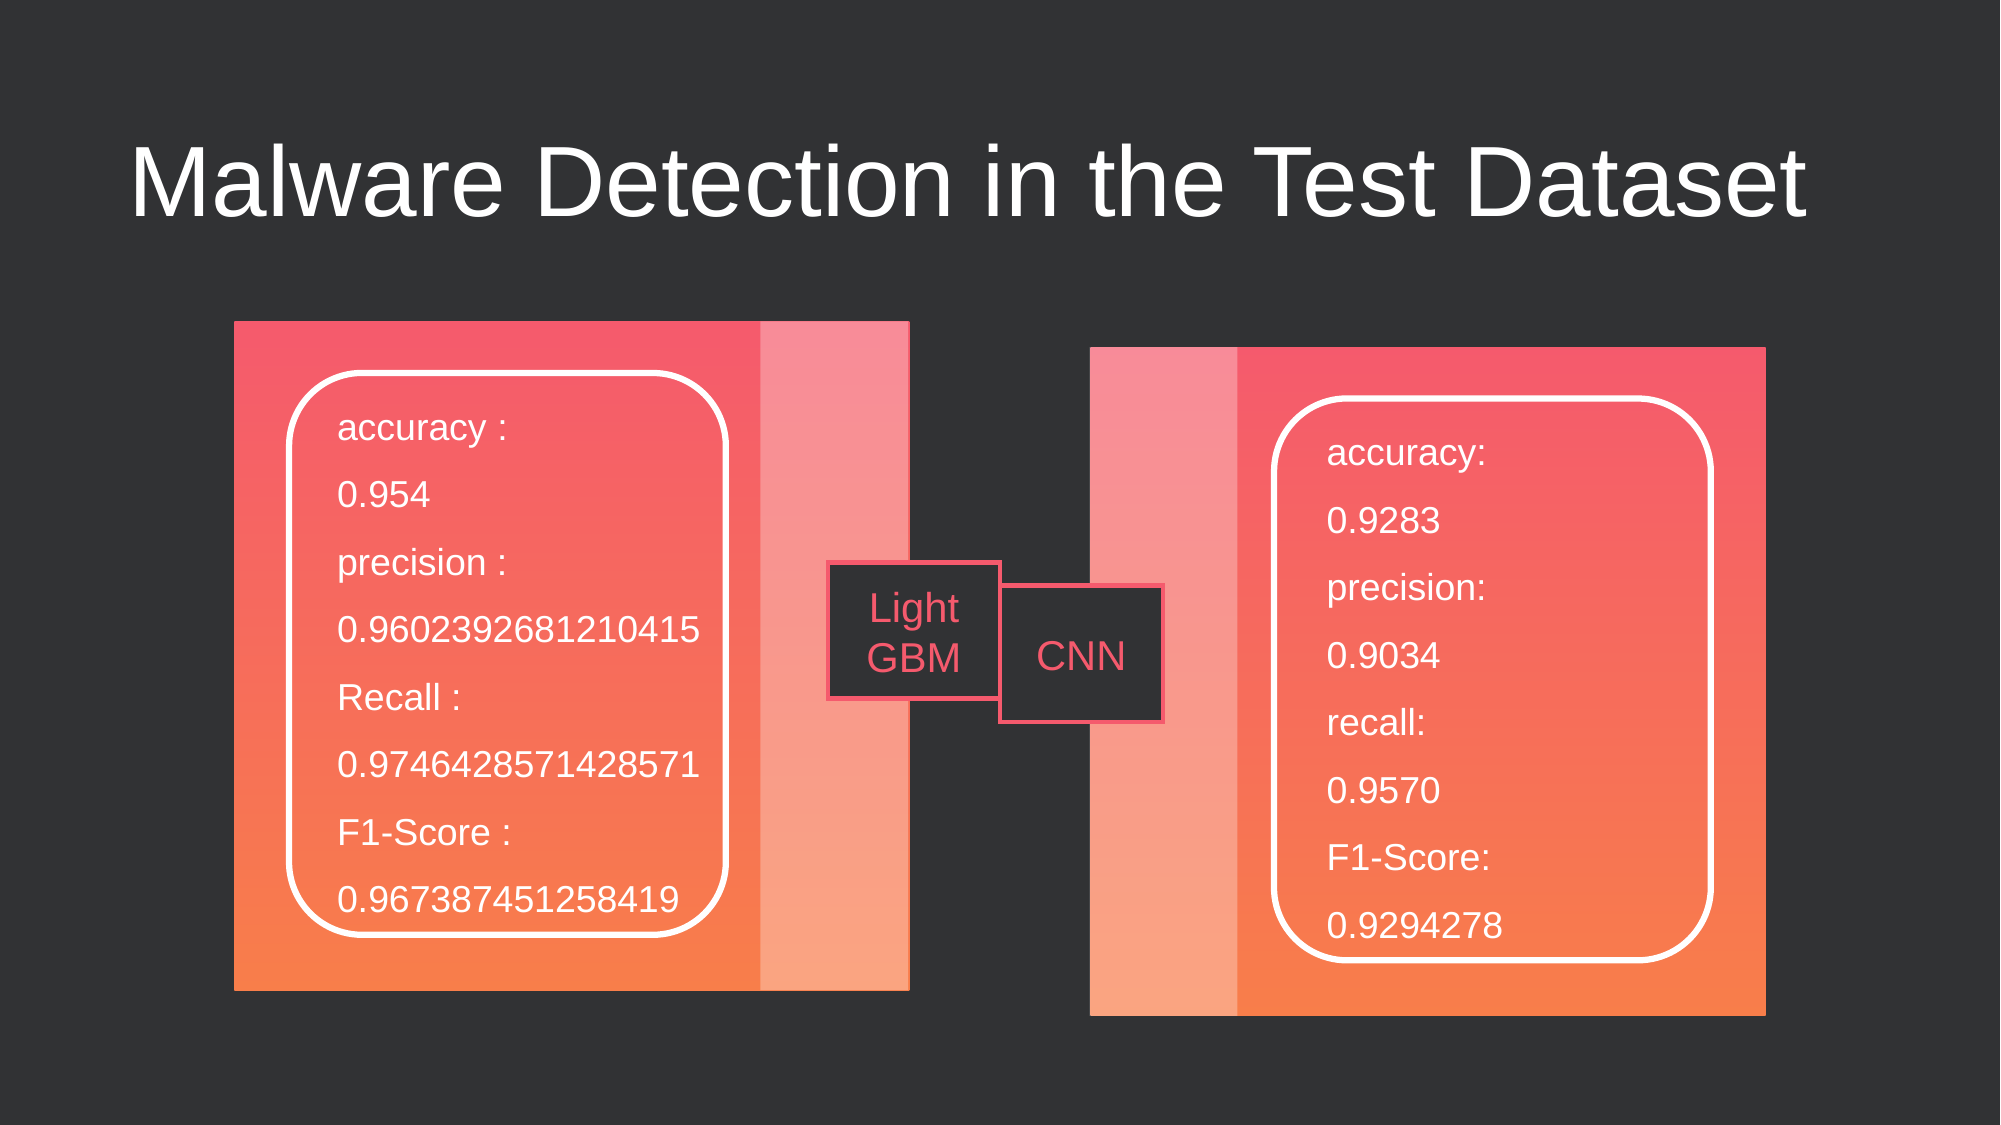

Malware Detection in the Test Dataset

accuracy :
0.954
precision :
0.9602392681210415
Recall :
0.9746428571428571
F1-Score :
0.967387451258419

accuracy:
0.9283
precision:
0.9034
recall:
0.9570
F1-Score:
0.9294278
Light GBM
CNN